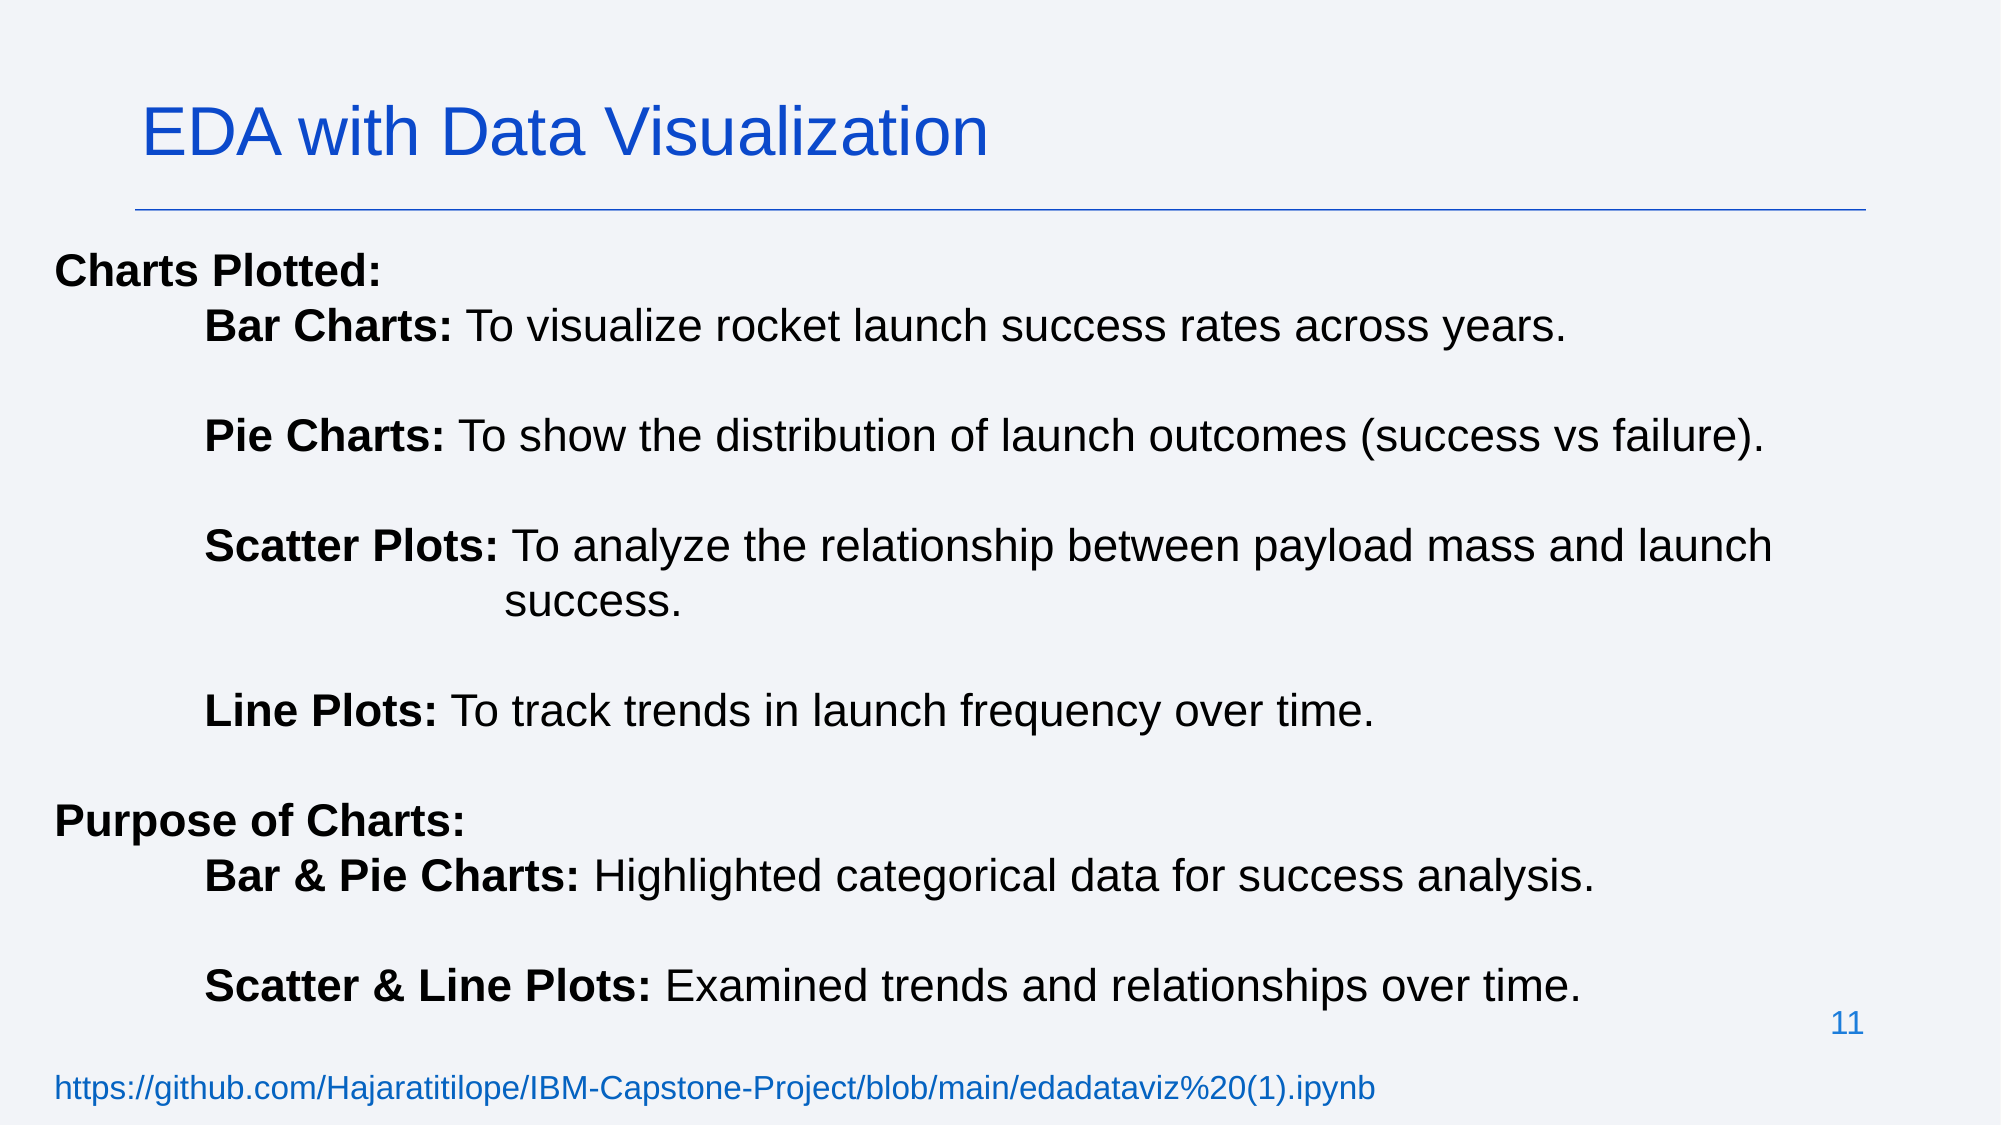

EDA with Data Visualization
Charts Plotted:
	Bar Charts: To visualize rocket launch success rates across years.
	Pie Charts: To show the distribution of launch outcomes (success vs failure).
	Scatter Plots: To analyze the relationship between payload mass and launch
			success.
	Line Plots: To track trends in launch frequency over time.

Purpose of Charts:
	Bar & Pie Charts: Highlighted categorical data for success analysis.
	Scatter & Line Plots: Examined trends and relationships over time.

https://github.com/Hajaratitilope/IBM-Capstone-Project/blob/main/edadataviz%20(1).ipynb

11